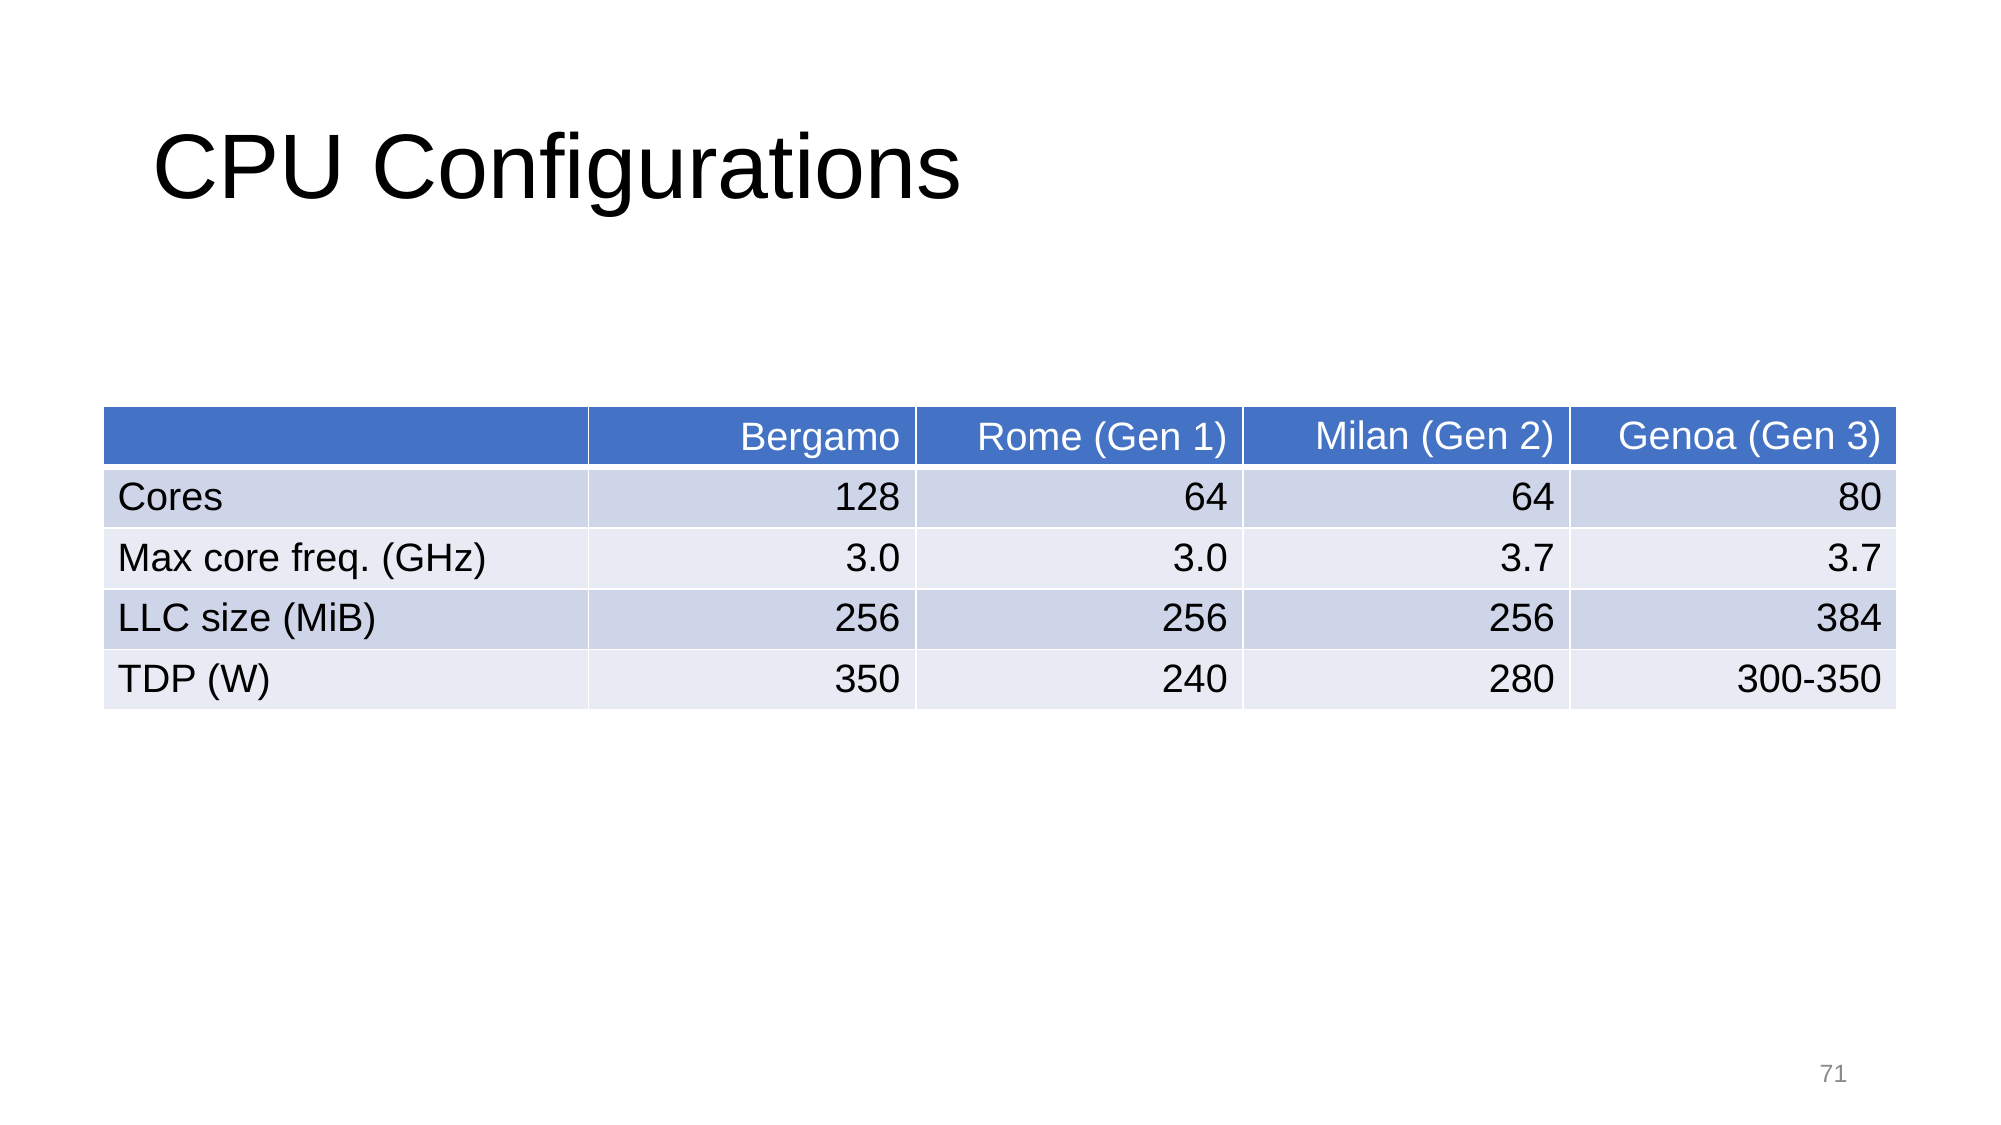

# CPU Configurations
|  | Bergamo | Rome (Gen 1) | Milan (Gen 2) | Genoa (Gen 3) |
| --- | --- | --- | --- | --- |
| Cores | 128 | 64 | 64 | 80 |
| Max core freq. (GHz) | 3.0 | 3.0 | 3.7 | 3.7 |
| LLC size (MiB) | 256 | 256 | 256 | 384 |
| TDP (W) | 350 | 240 | 280 | 300-350 |
71